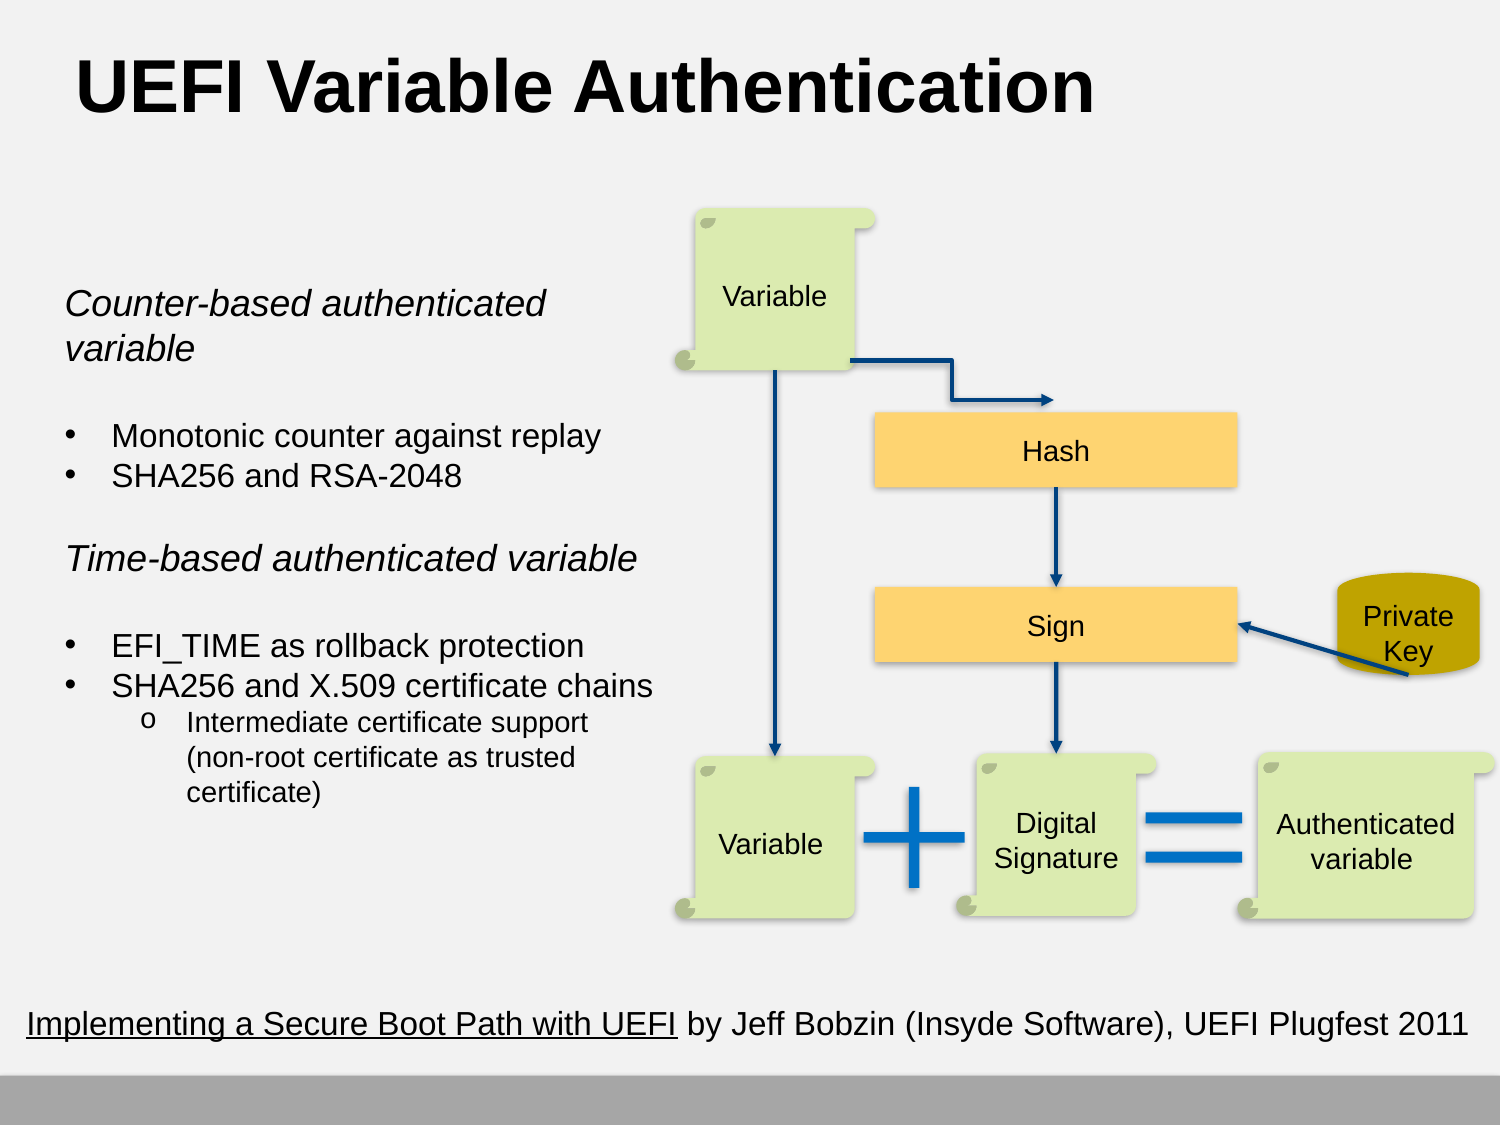

# UEFI Variable Authentication
Variable
Counter-based authenticated variable

Monotonic counter against replay
SHA256 and RSA-2048

Time-based authenticated variable

EFI_TIME as rollback protection
SHA256 and X.509 certificate chains
Intermediate certificate support (non-root certificate as trusted certificate)

Hash
Private Key
Sign
Authenticated variable
Digital Signature
Variable

Implementing a Secure Boot Path with UEFI by Jeff Bobzin (Insyde Software), UEFI Plugfest 2011